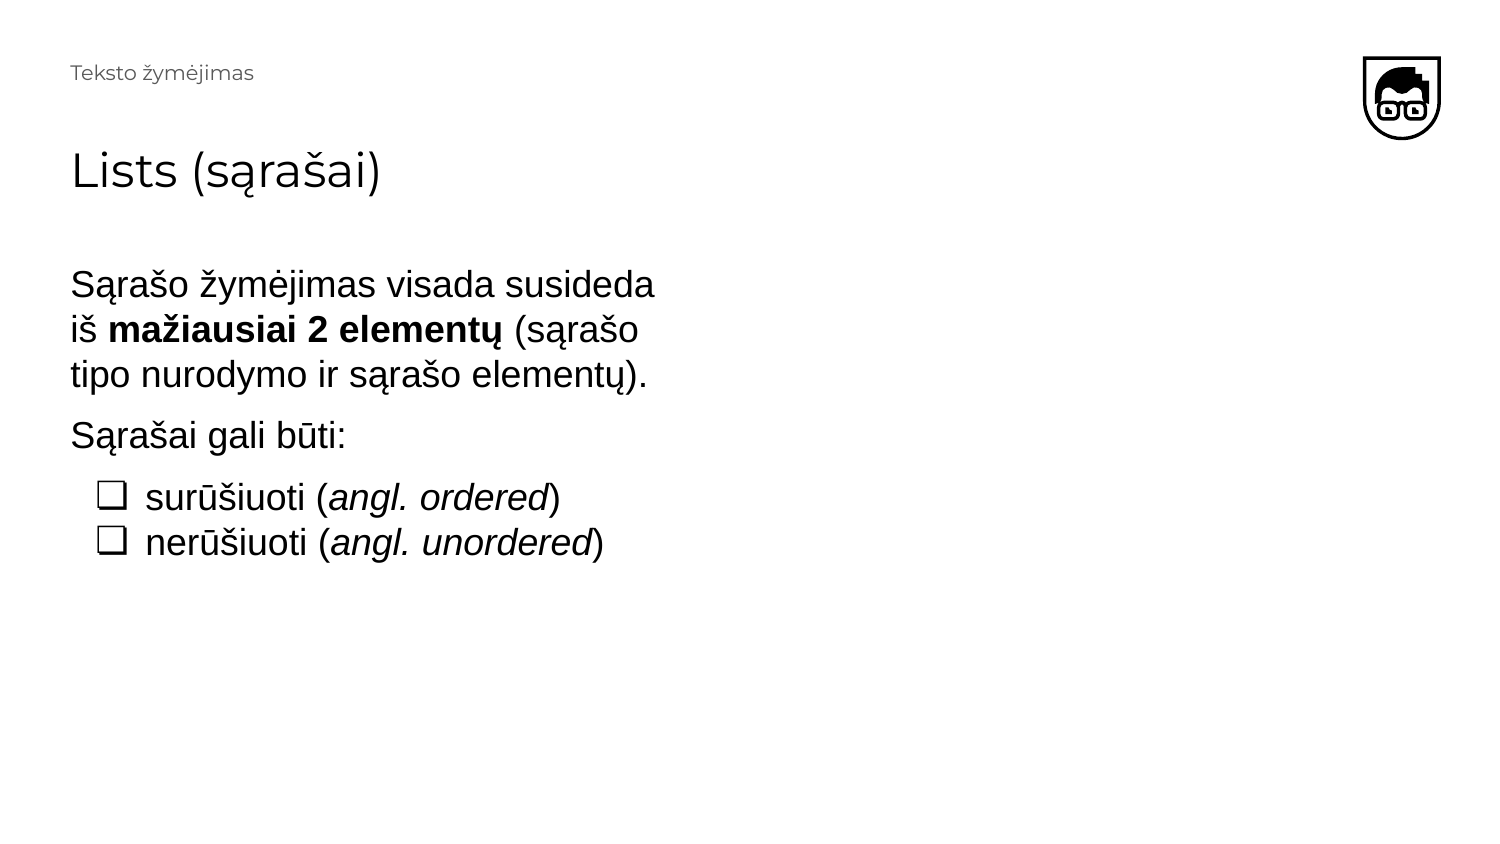

Teksto žymėjimas
# Lists (sąrašai)
Sąrašo žymėjimas visada susideda iš mažiausiai 2 elementų (sąrašo tipo nurodymo ir sąrašo elementų).
Sąrašai gali būti:
surūšiuoti (angl. ordered)
nerūšiuoti (angl. unordered)